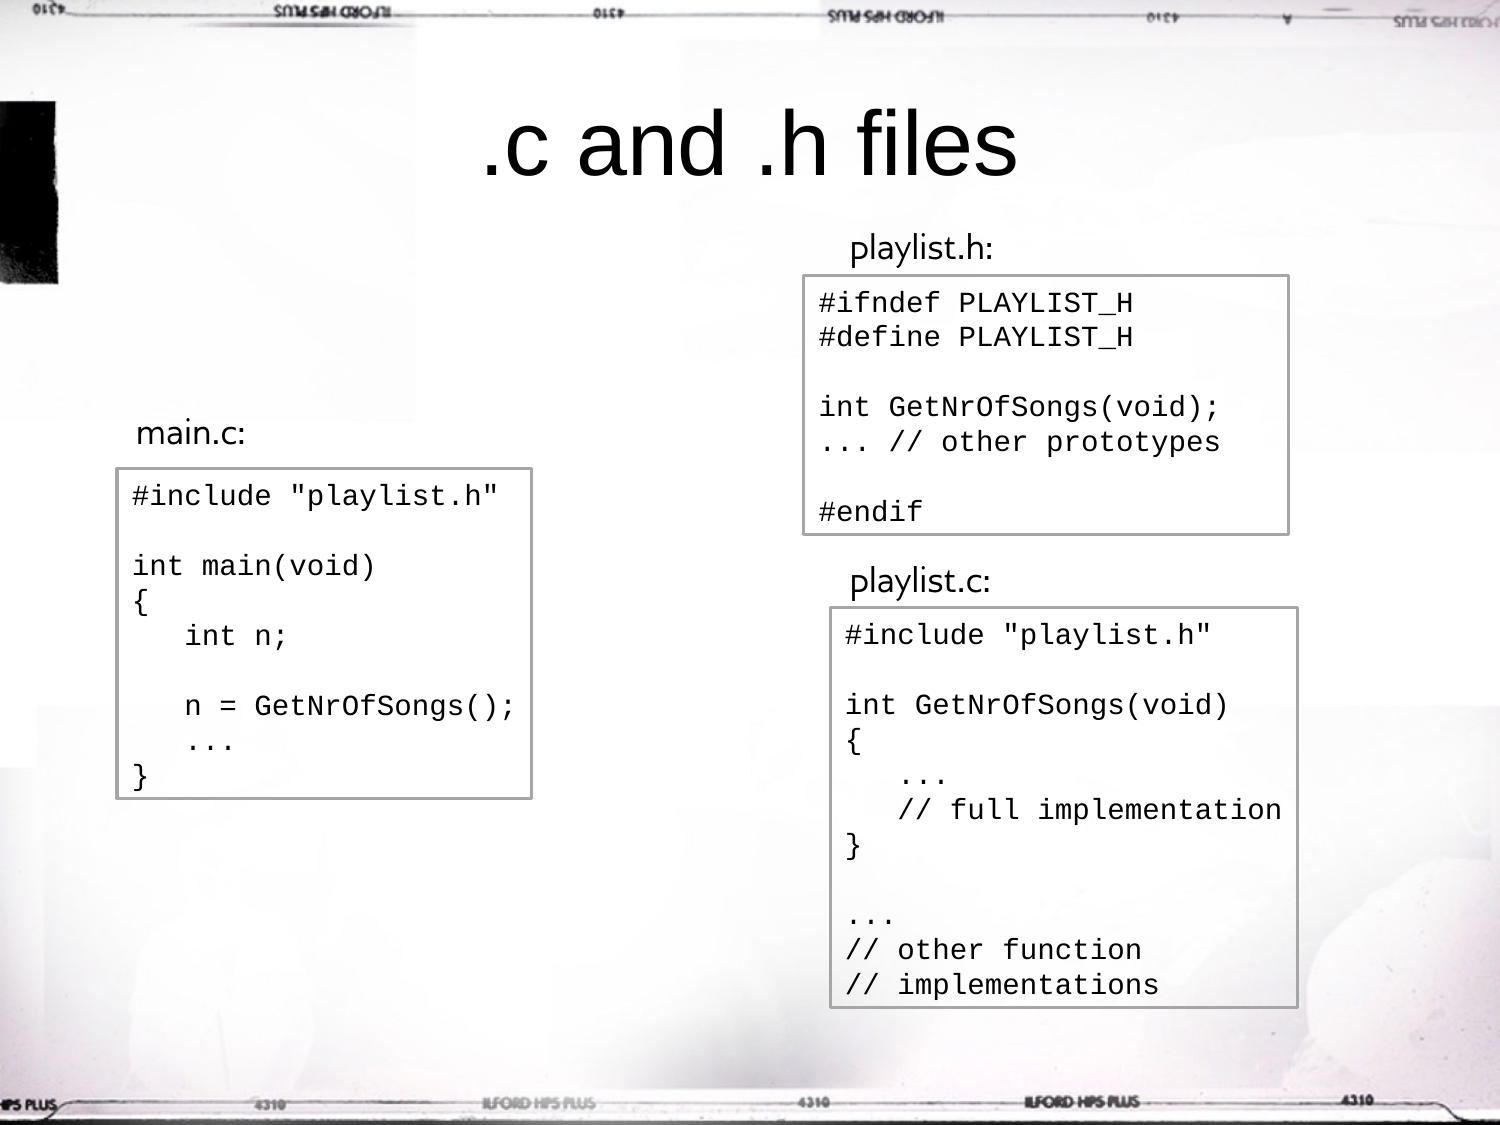

# .c and .h files
playlist.h:
#ifndef PLAYLIST_H
#define PLAYLIST_H

int GetNrOfSongs(void);
... // other prototypes

#endif
main.c:
#include "playlist.h"

int main(void)
{
   int n;

   n = GetNrOfSongs();
   ...
}
playlist.c:
#include "playlist.h"

int GetNrOfSongs(void)
{
   ...
   // full implementation
}

...
// other function
// implementations